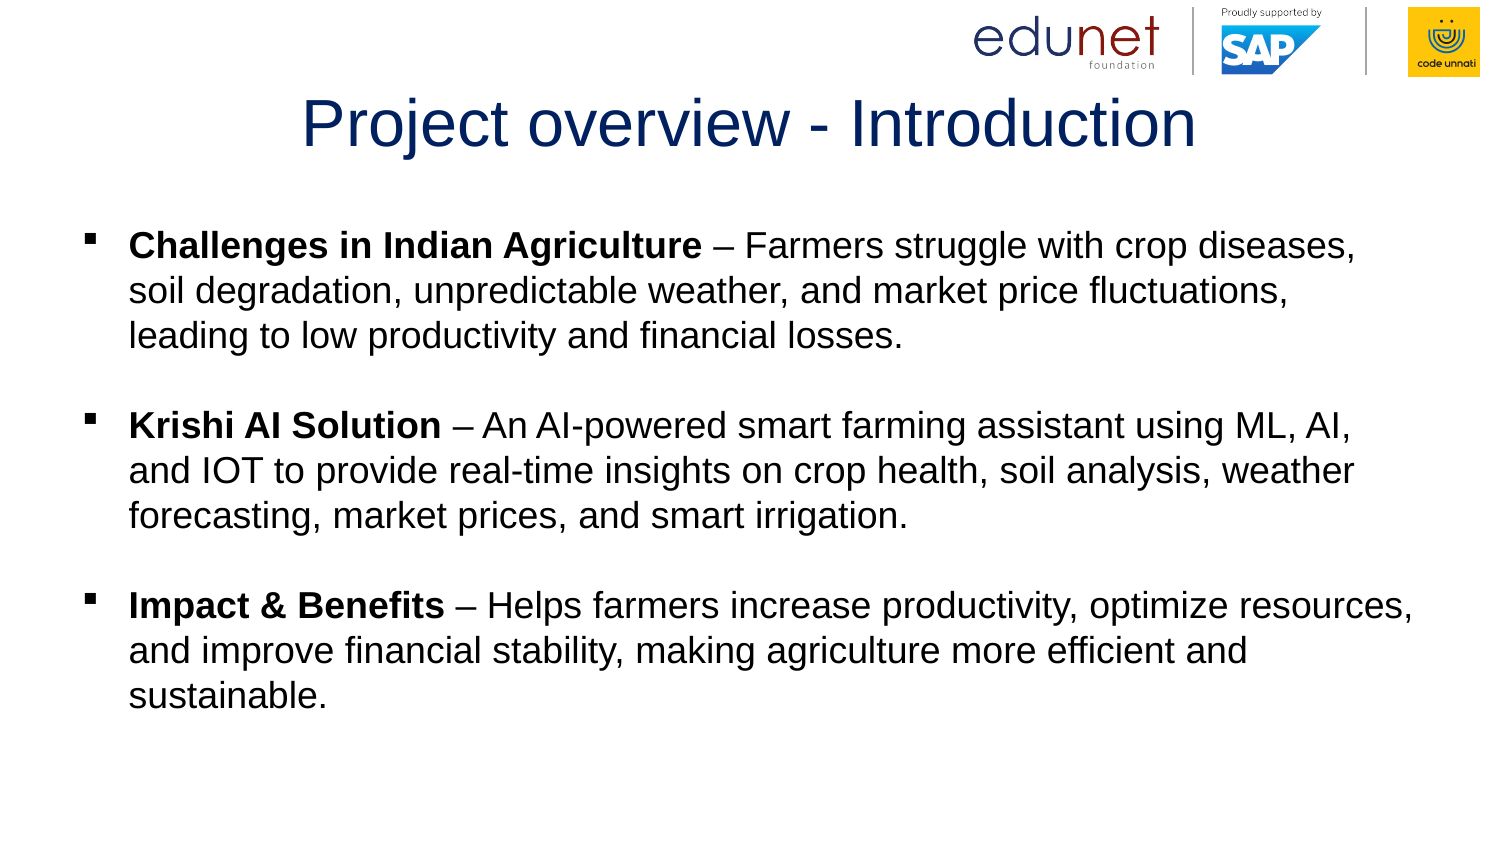

# Project overview - Introduction
Challenges in Indian Agriculture – Farmers struggle with crop diseases, soil degradation, unpredictable weather, and market price fluctuations, leading to low productivity and financial losses.

Krishi AI Solution – An AI-powered smart farming assistant using ML, AI, and IOT to provide real-time insights on crop health, soil analysis, weather forecasting, market prices, and smart irrigation.

Impact & Benefits – Helps farmers increase productivity, optimize resources, and improve financial stability, making agriculture more efficient and sustainable.